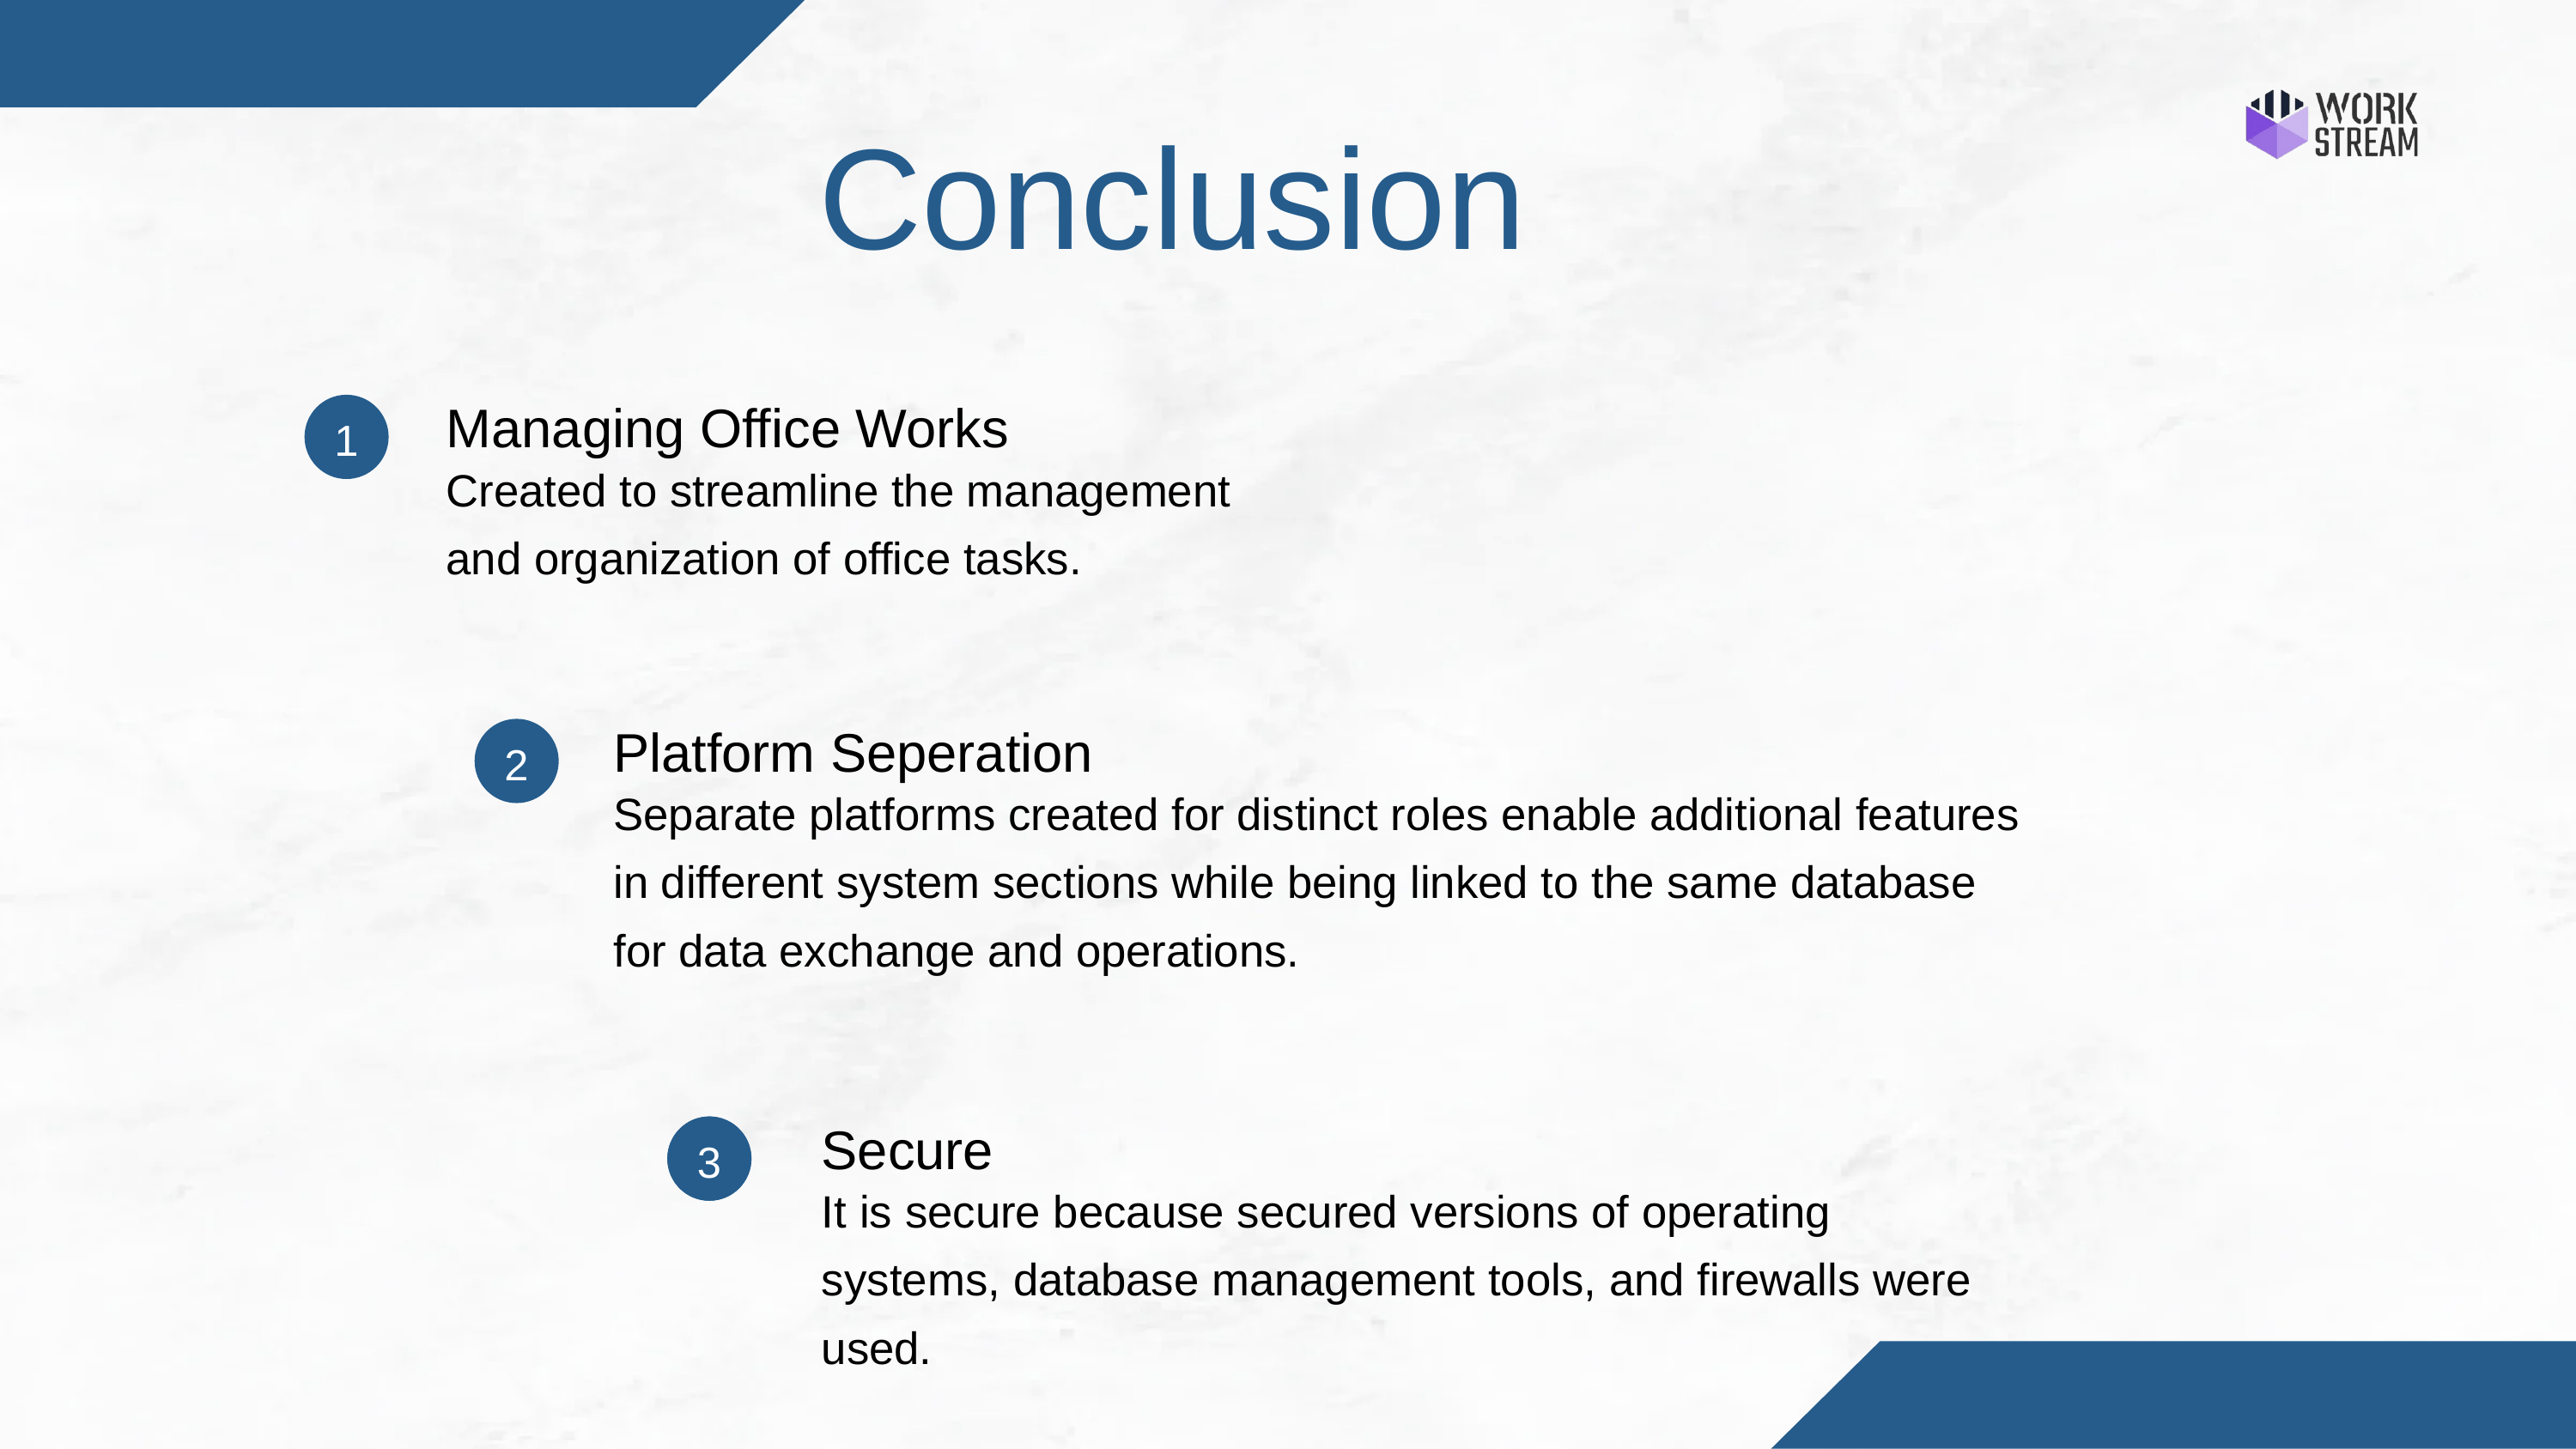

Conclusion

1
Managing Office Works
Created to streamline the management and organization of office tasks.

2
Platform Seperation
Separate platforms created for distinct roles enable additional features in different system sections while being linked to the same database for data exchange and operations.

3
Secure
It is secure because secured versions of operating systems, database management tools, and firewalls were used.